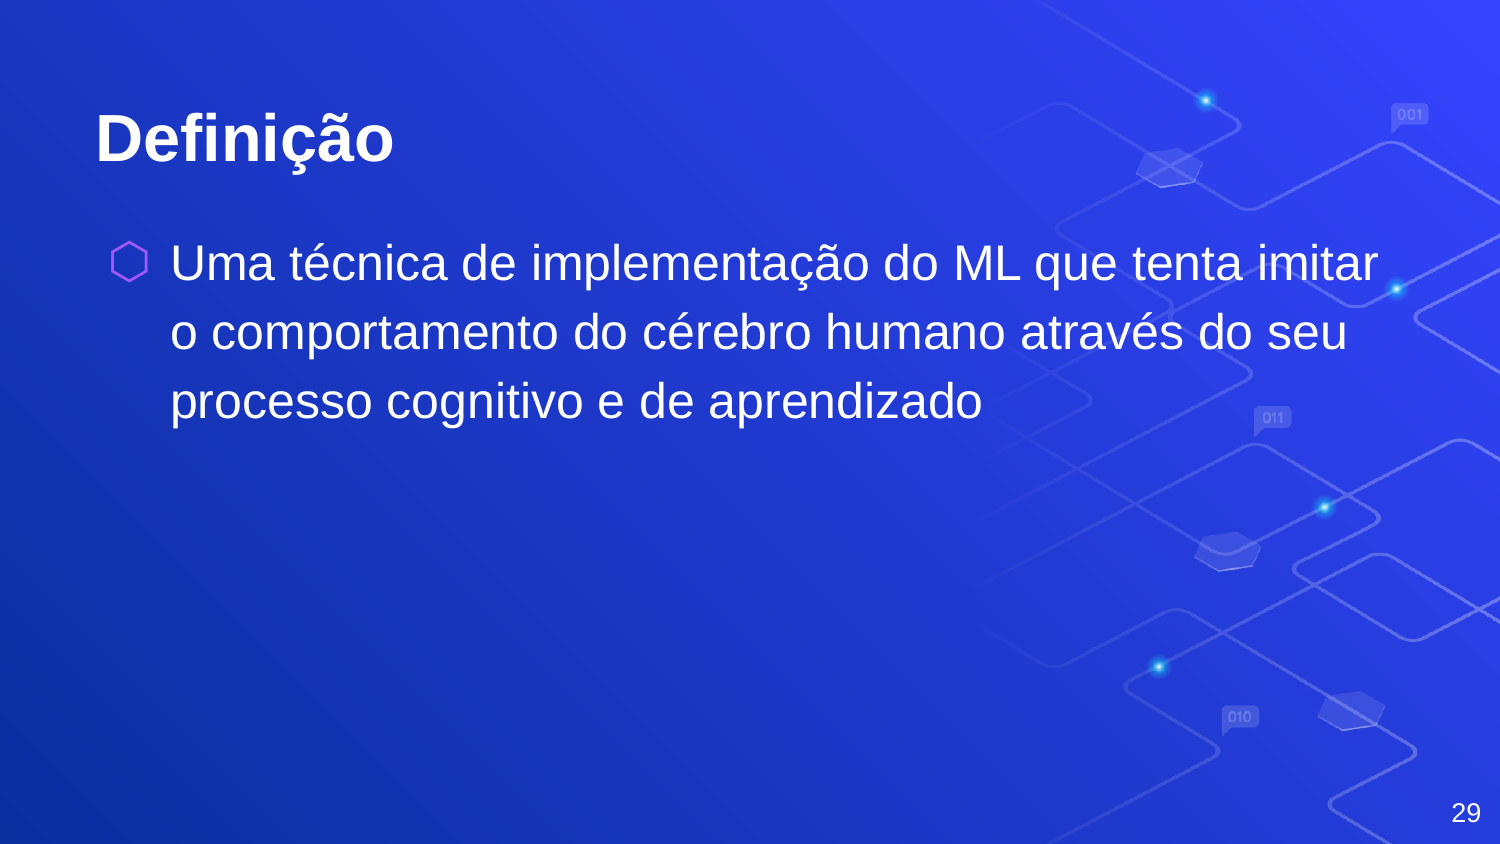

# Definição
Uma técnica de implementação do ML que tenta imitar o comportamento do cérebro humano através do seu processo cognitivo e de aprendizado
29